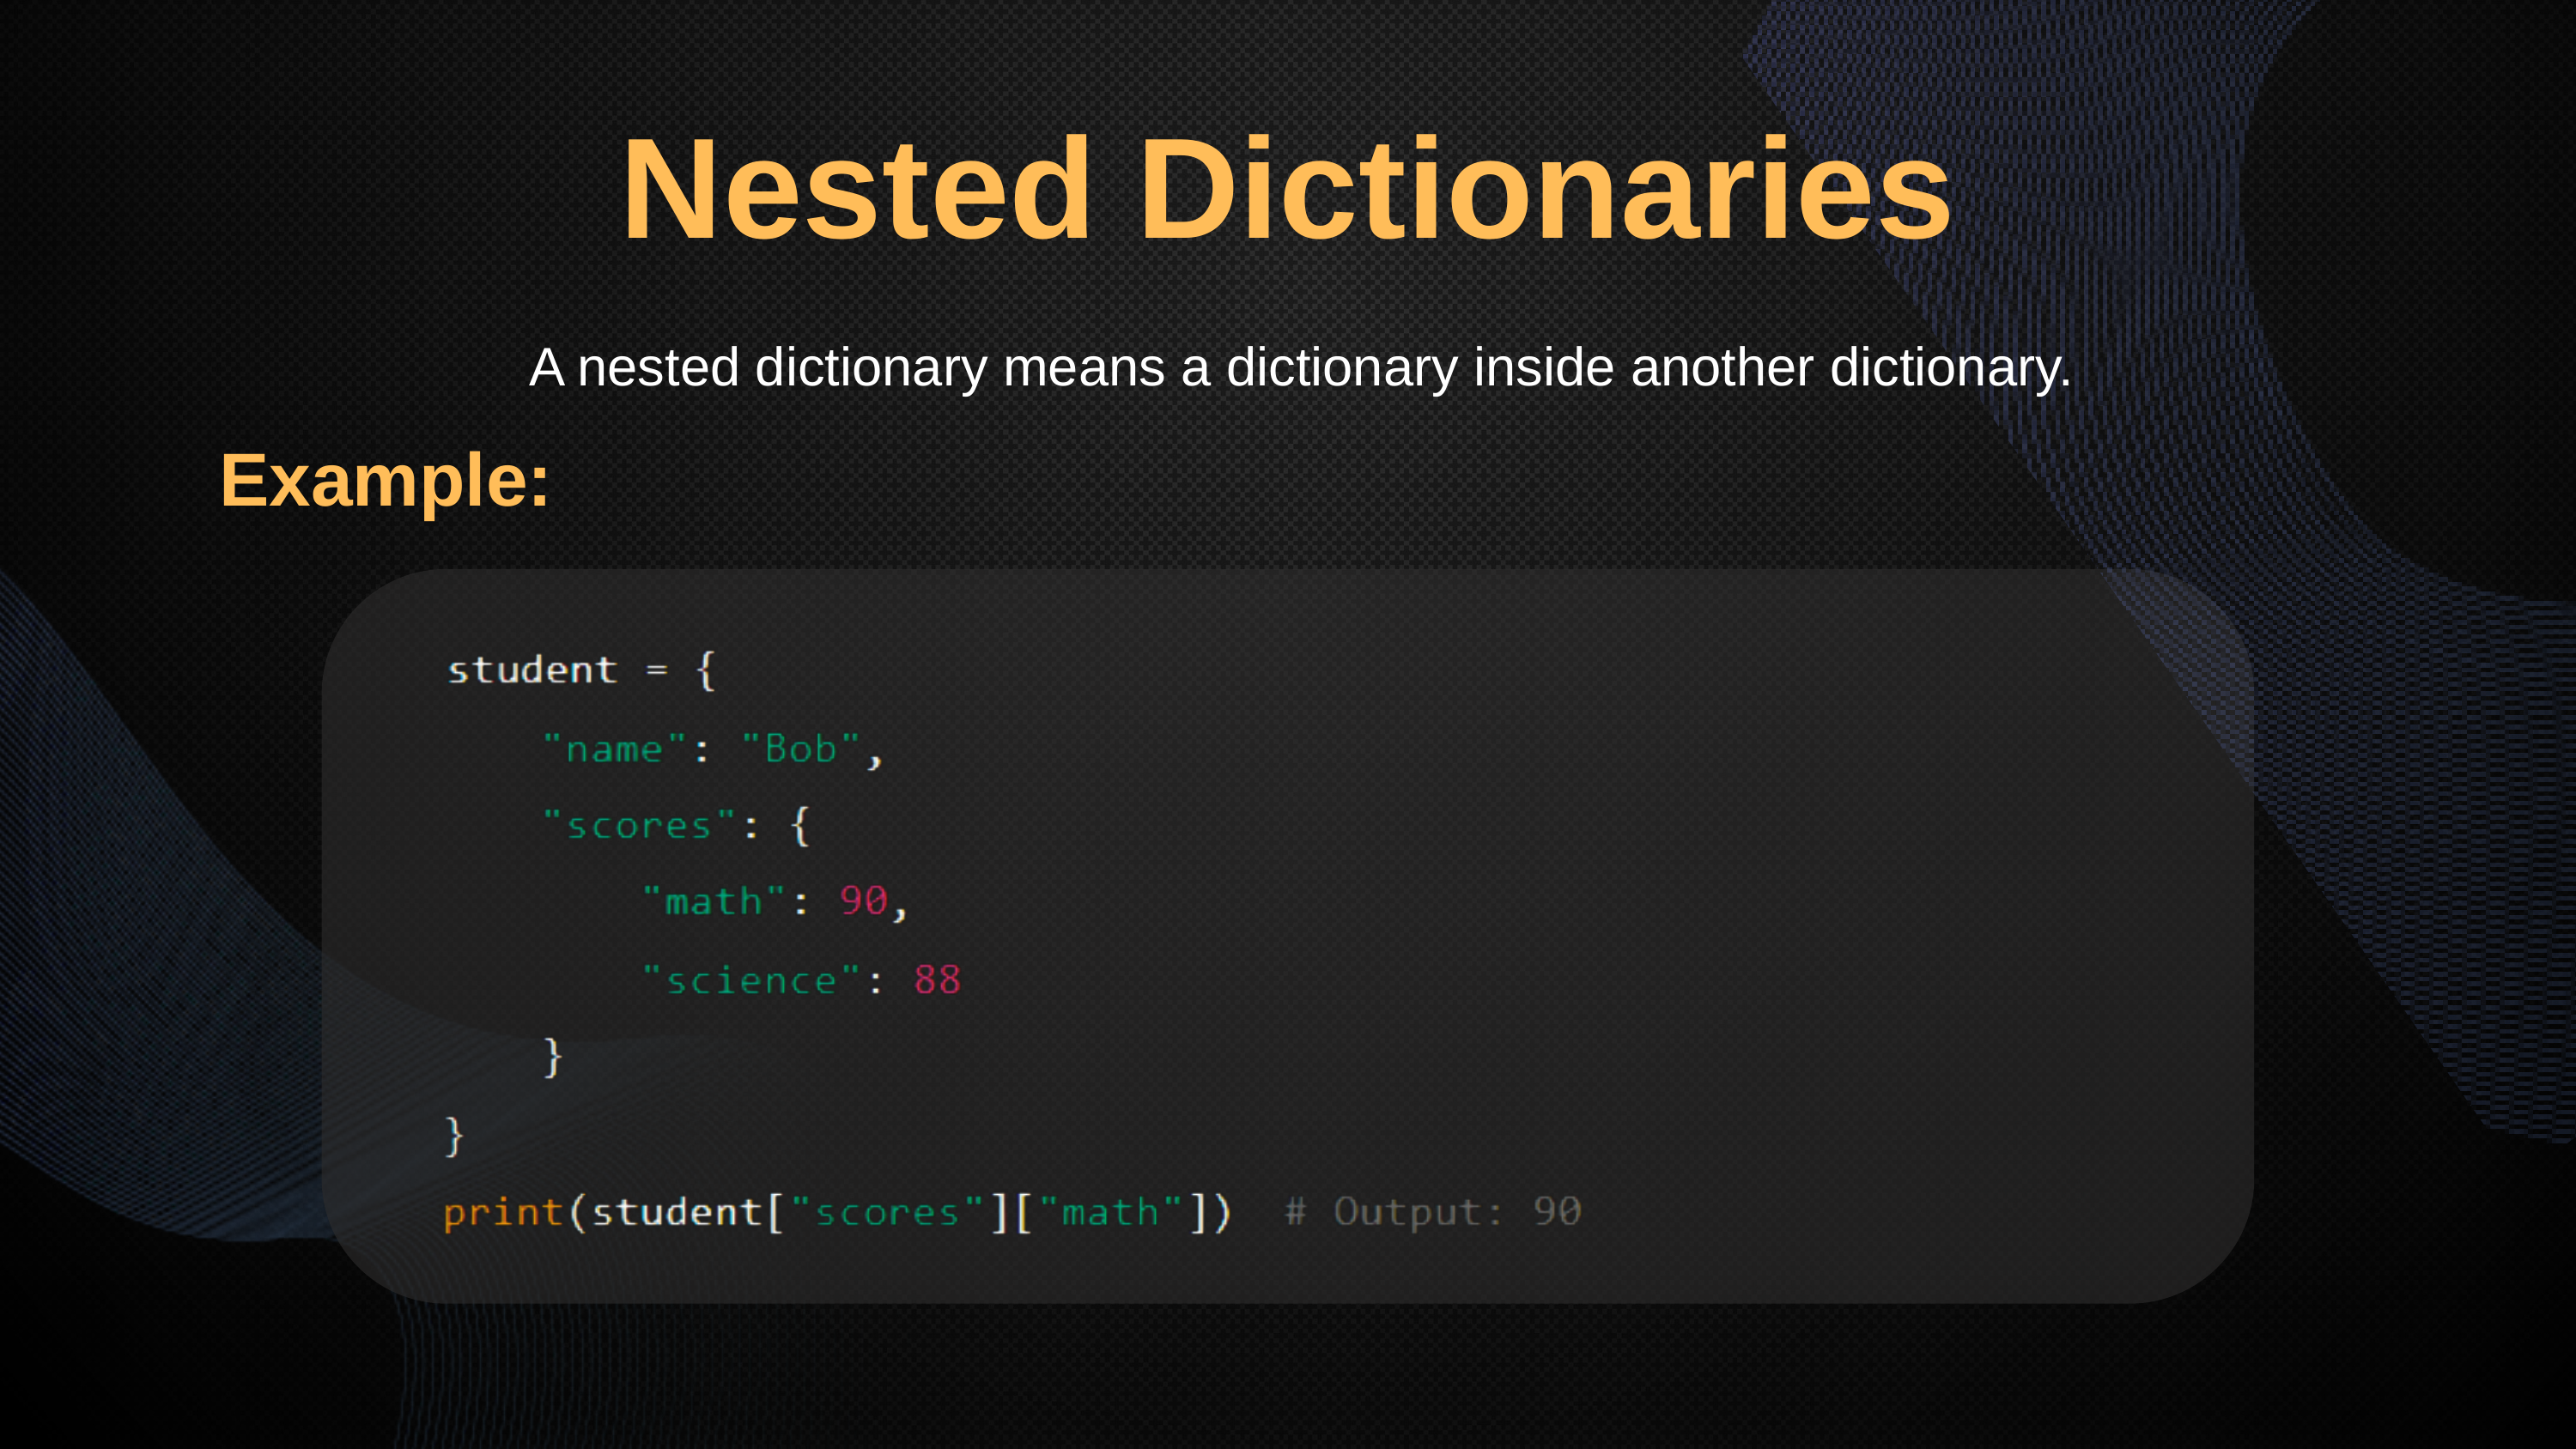

Nested Dictionaries
A nested dictionary means a dictionary inside another dictionary.

Example: